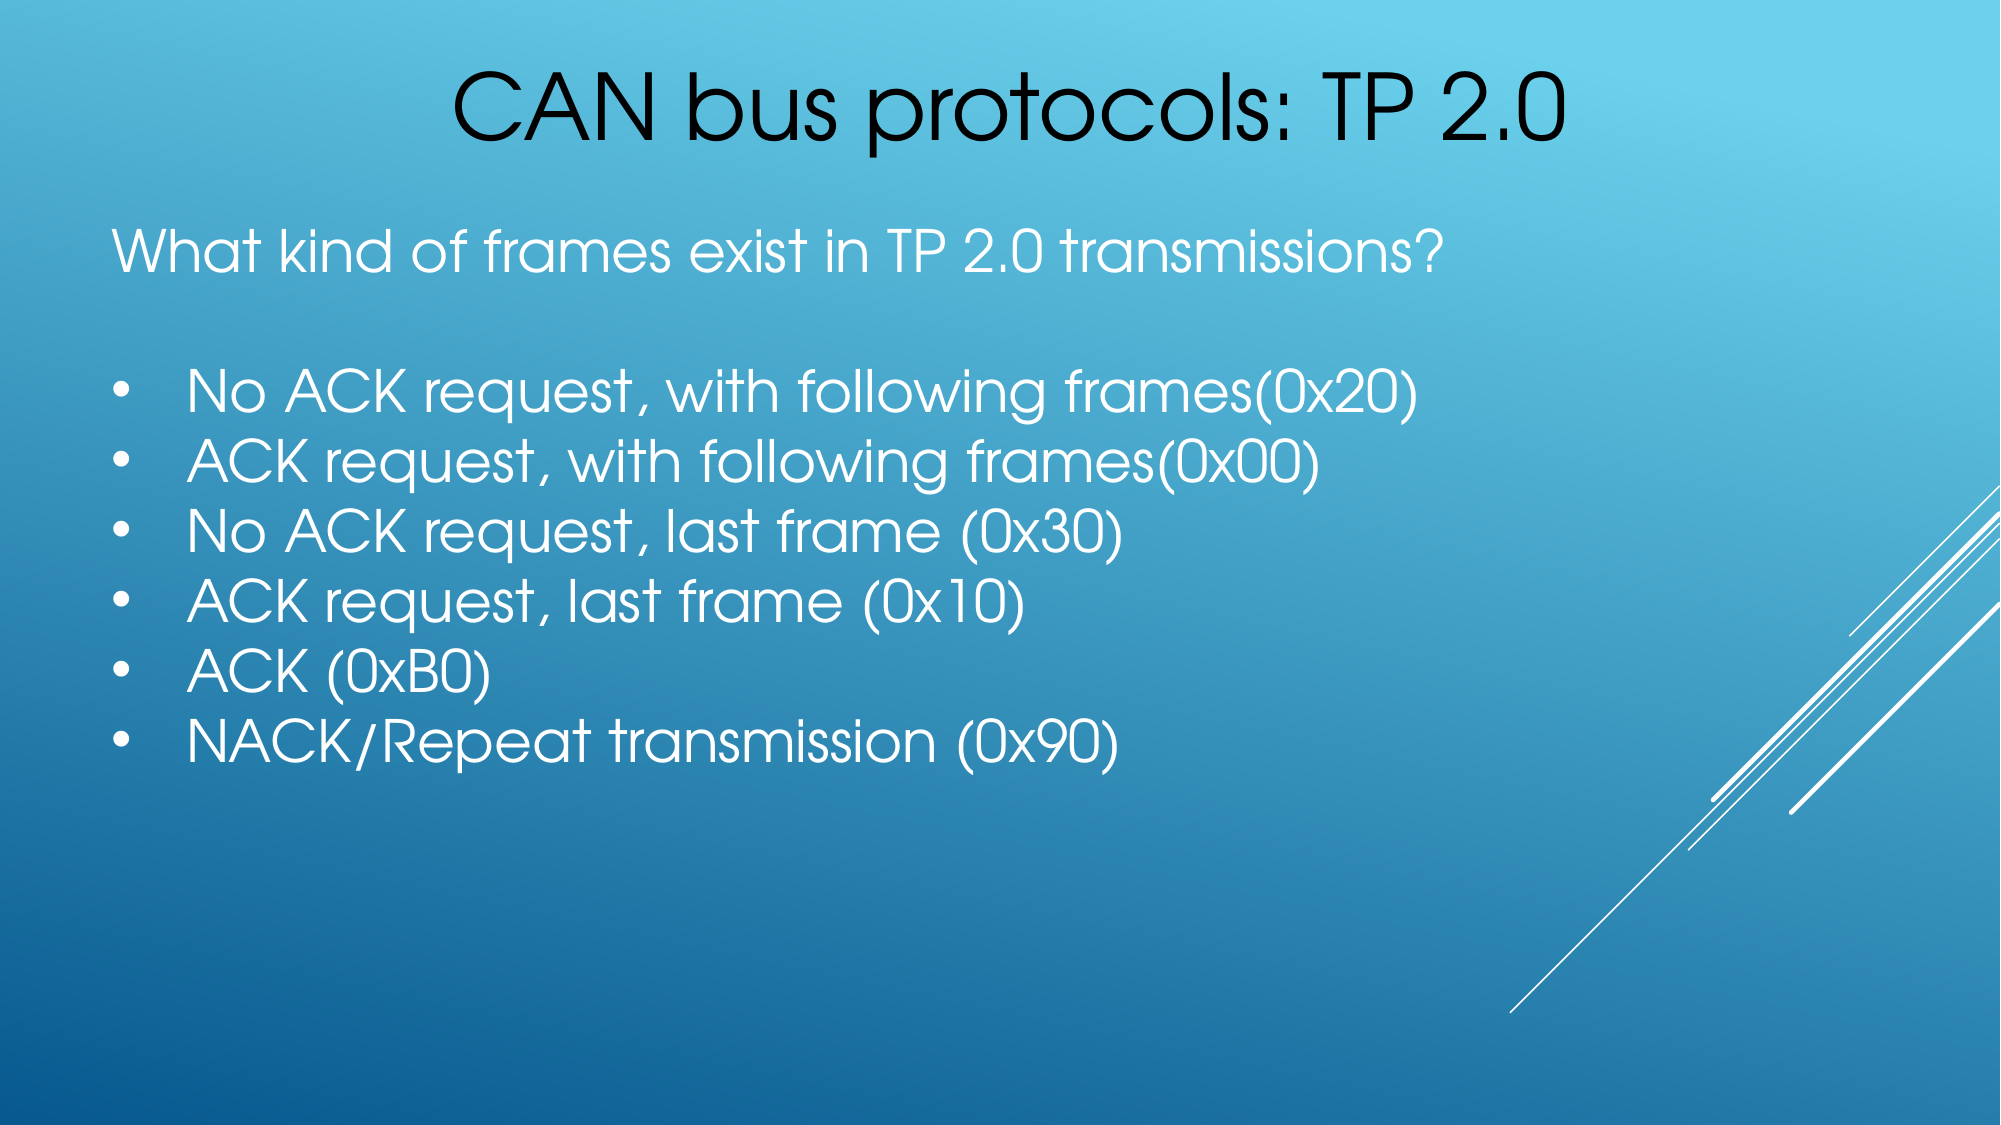

CAN bus protocols: TP 2.0
What kind of frames exist in TP 2.0 transmissions?

No ACK request, with following frames(0x20)
ACK request, with following frames(0x00)
No ACK request, last frame (0x30)
ACK request, last frame (0x10)
ACK (0xB0)
NACK/Repeat transmission (0x90)